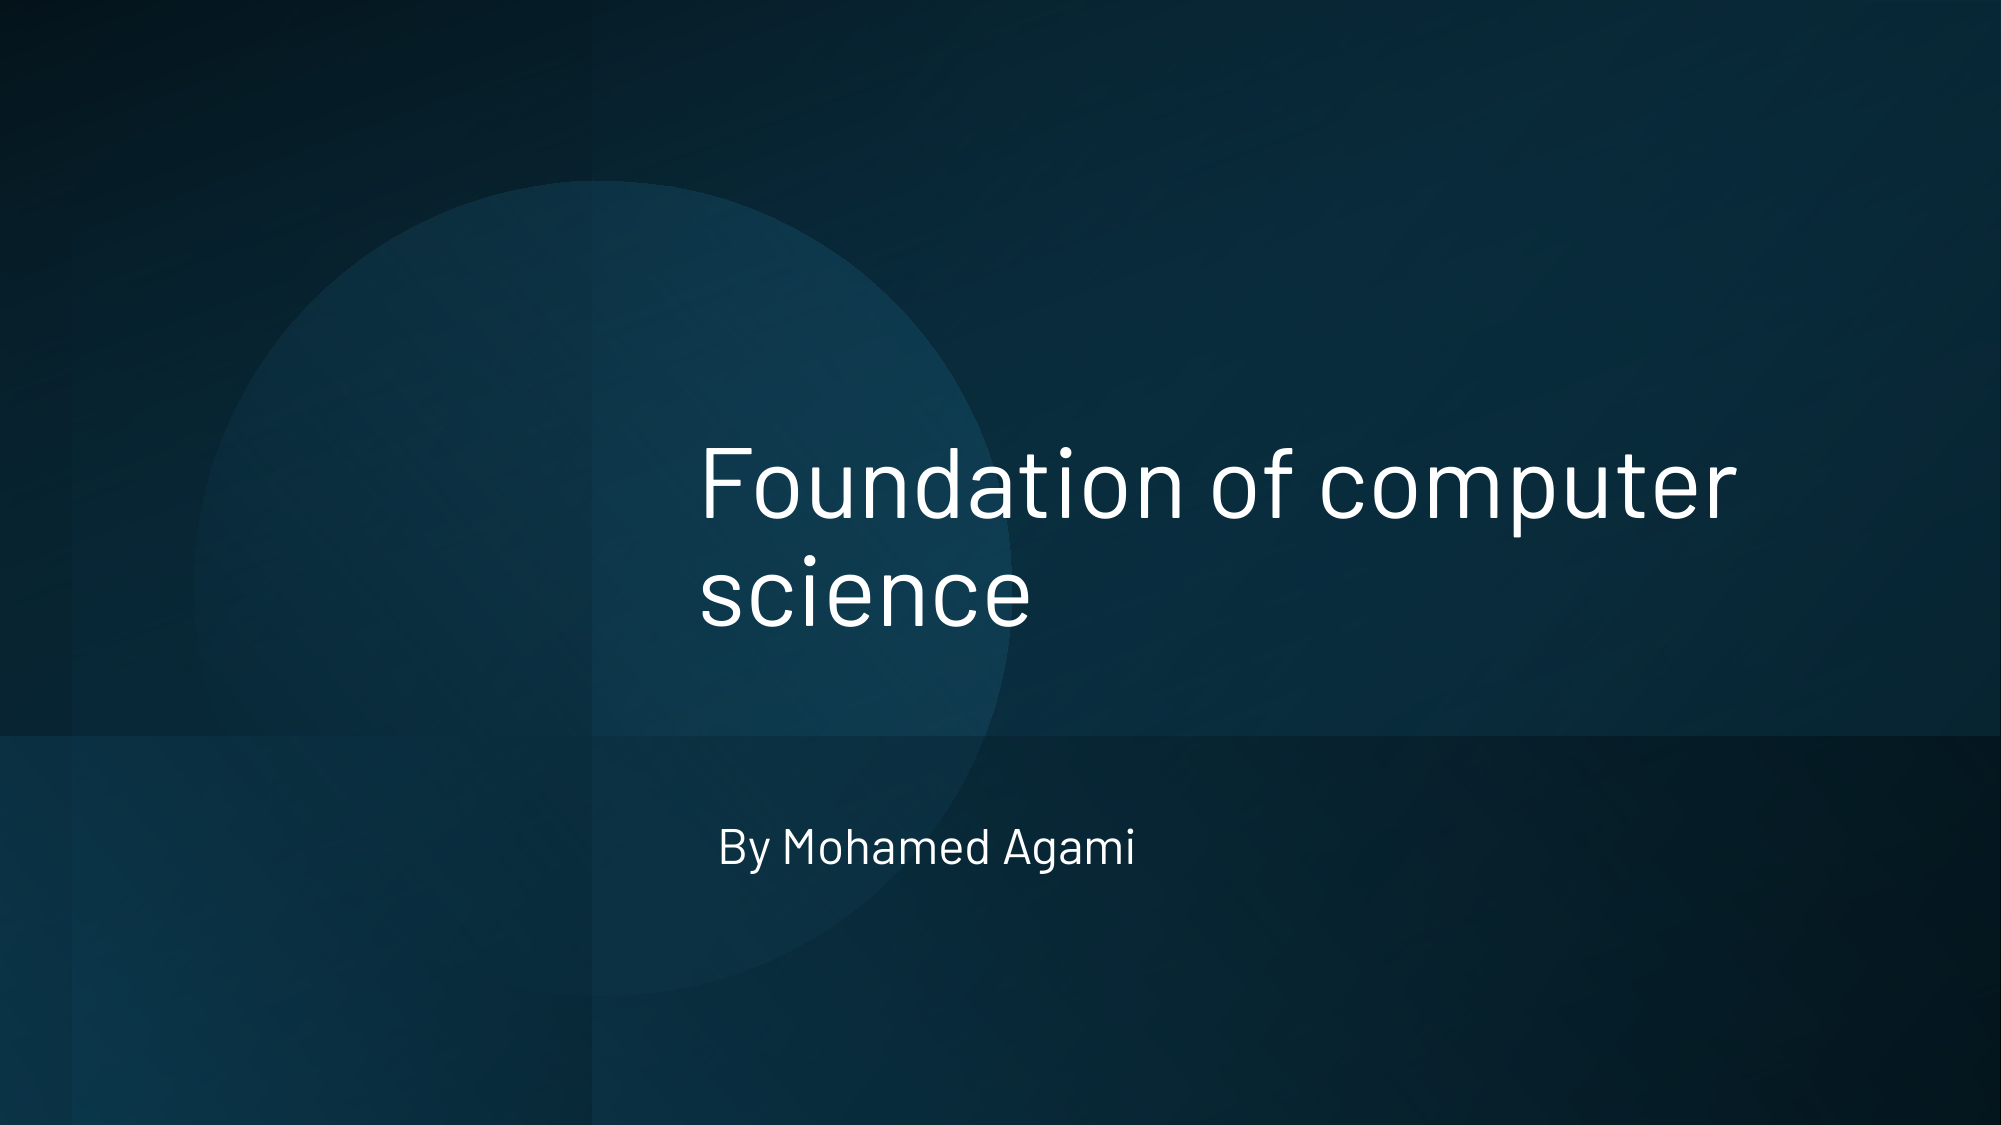

# Foundation of computer science

By Mohamed Agami